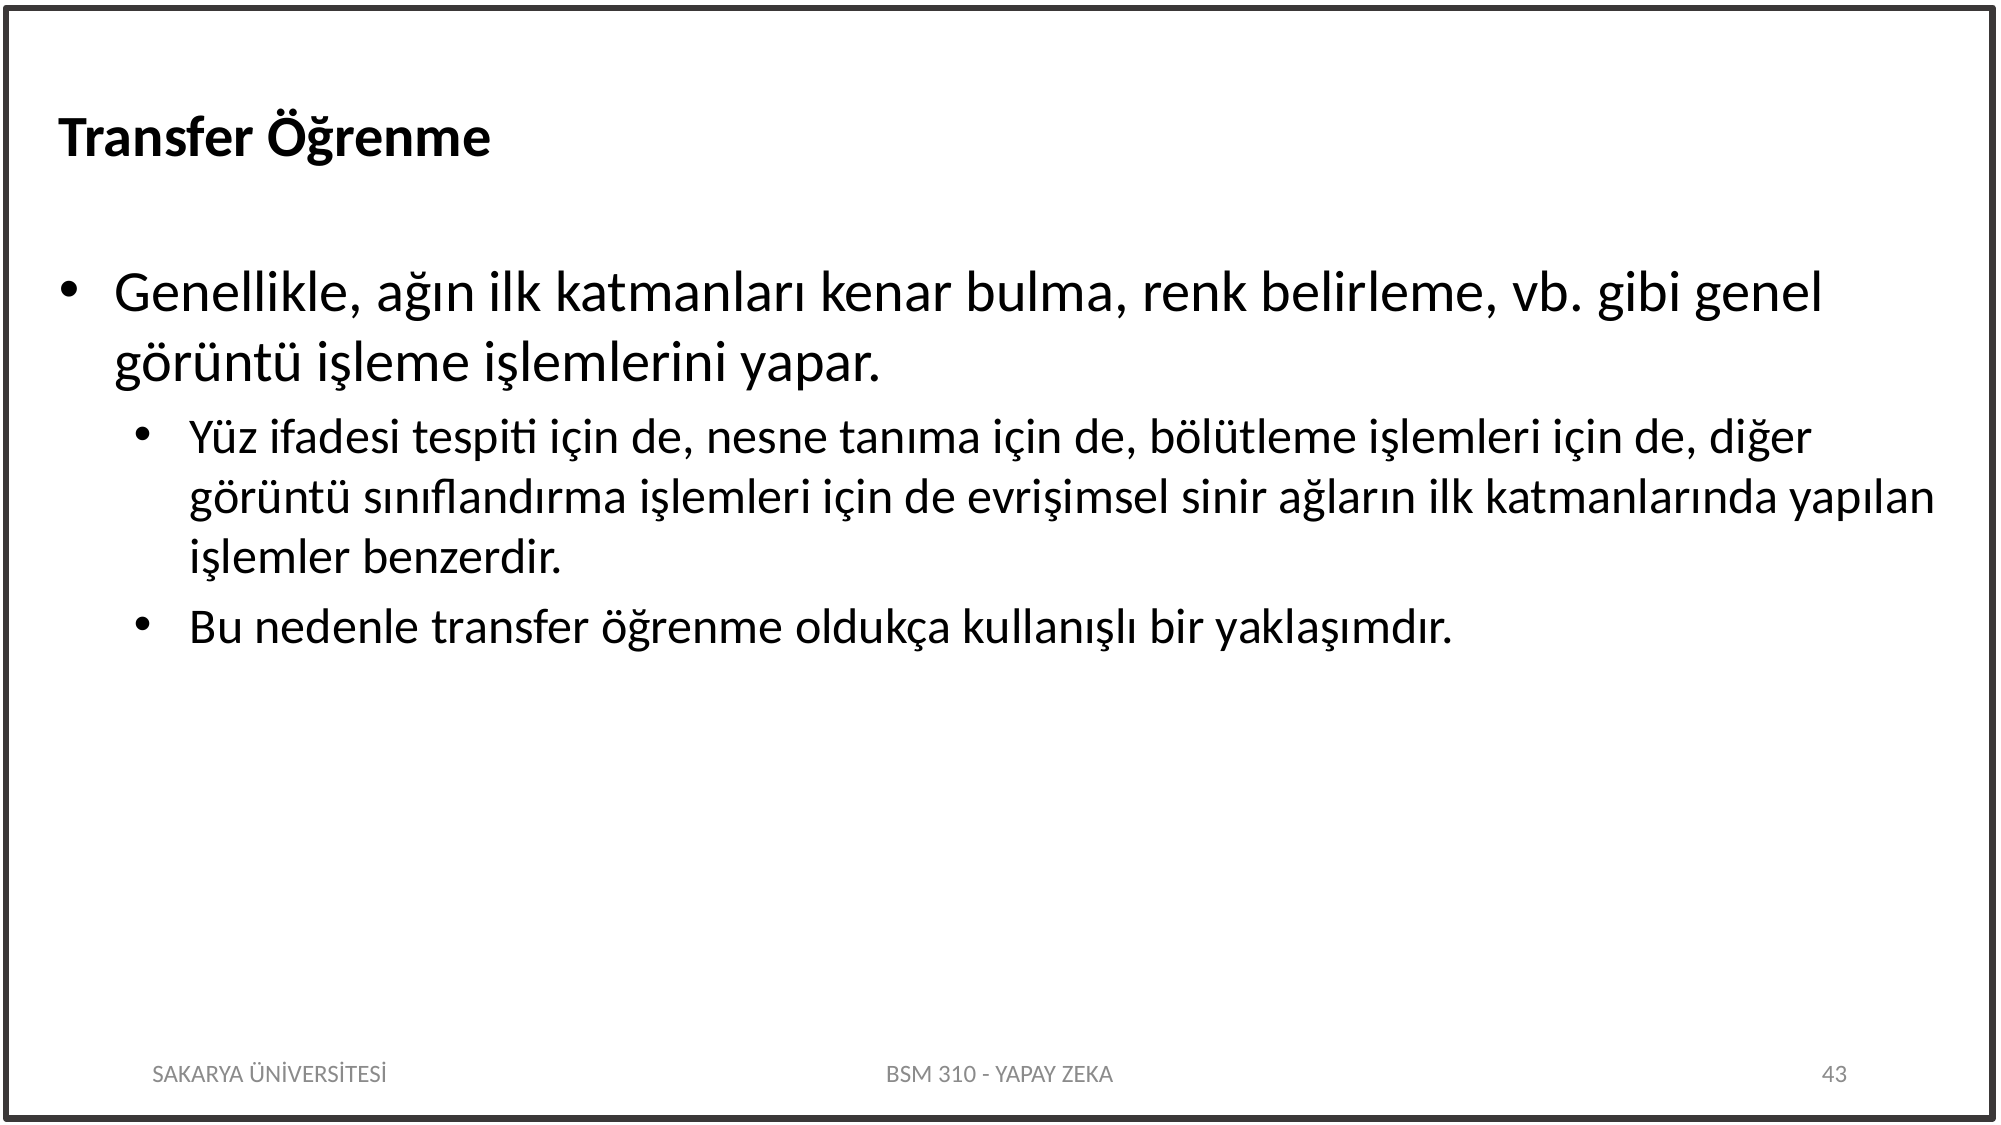

Transfer Öğrenme

Genellikle, ağın ilk katmanları kenar bulma, renk belirleme, vb. gibi genel görüntü işleme işlemlerini yapar.
Yüz ifadesi tespiti için de, nesne tanıma için de, bölütleme işlemleri için de, diğer görüntü sınıflandırma işlemleri için de evrişimsel sinir ağların ilk katmanlarında yapılan işlemler benzerdir.
Bu nedenle transfer öğrenme oldukça kullanışlı bir yaklaşımdır.

SAKARYA ÜNİVERSİTESİ
BSM 310 - YAPAY ZEKA
43